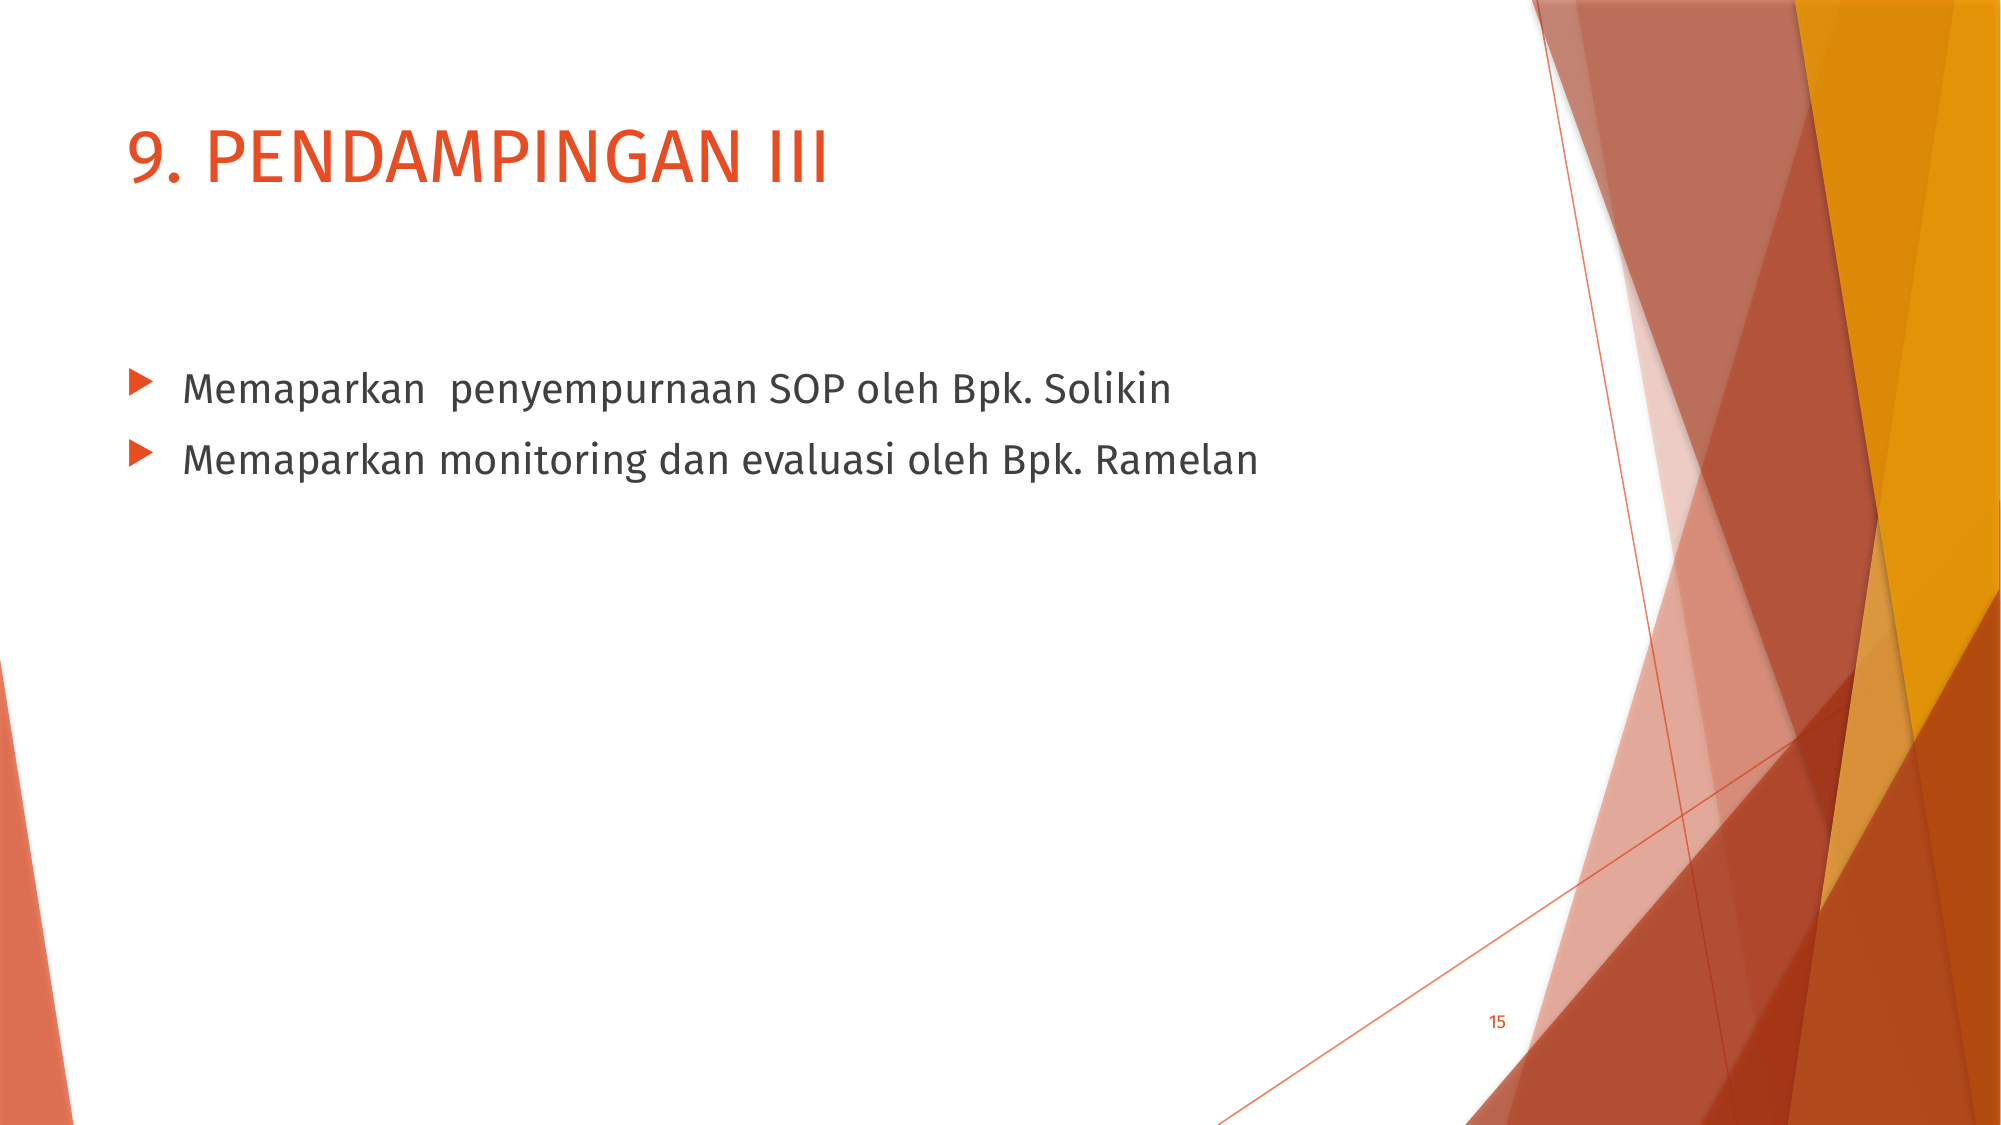

# 9. PENDAMPINGAN III
Memaparkan  penyempurnaan SOP oleh Bpk. Solikin
Memaparkan monitoring dan evaluasi oleh Bpk. Ramelan
15